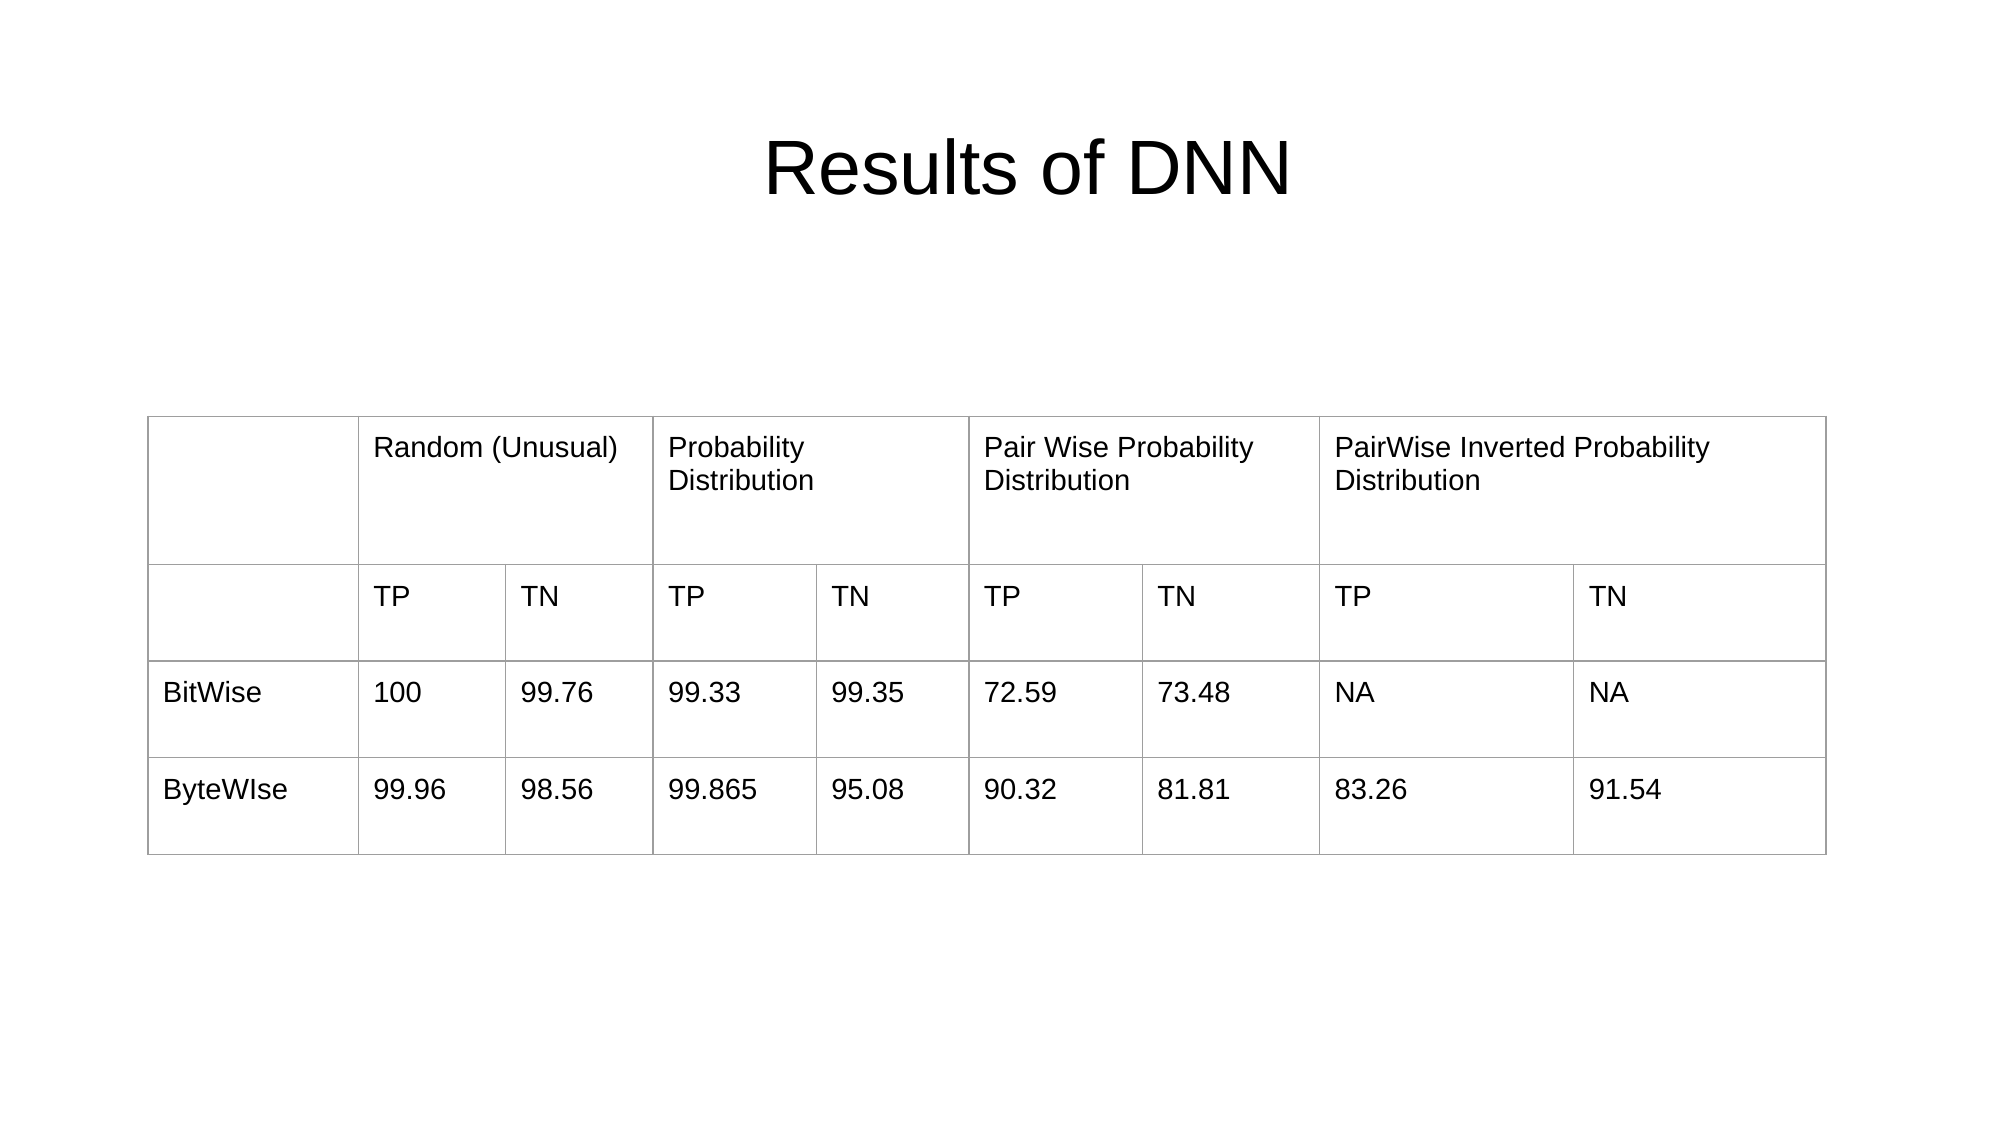

# Results of DNN
|  | Random (Unusual) |  | Probability Distribution |  | Pair Wise Probability Distribution |  | PairWise Inverted Probability Distribution |  |
| --- | --- | --- | --- | --- | --- | --- | --- | --- |
|  | TP | TN | TP | TN | TP | TN | TP | TN |
| BitWise | 100 | 99.76 | 99.33 | 99.35 | 72.59 | 73.48 | NA | NA |
| ByteWIse | 99.96 | 98.56 | 99.865 | 95.08 | 90.32 | 81.81 | 83.26 | 91.54 |